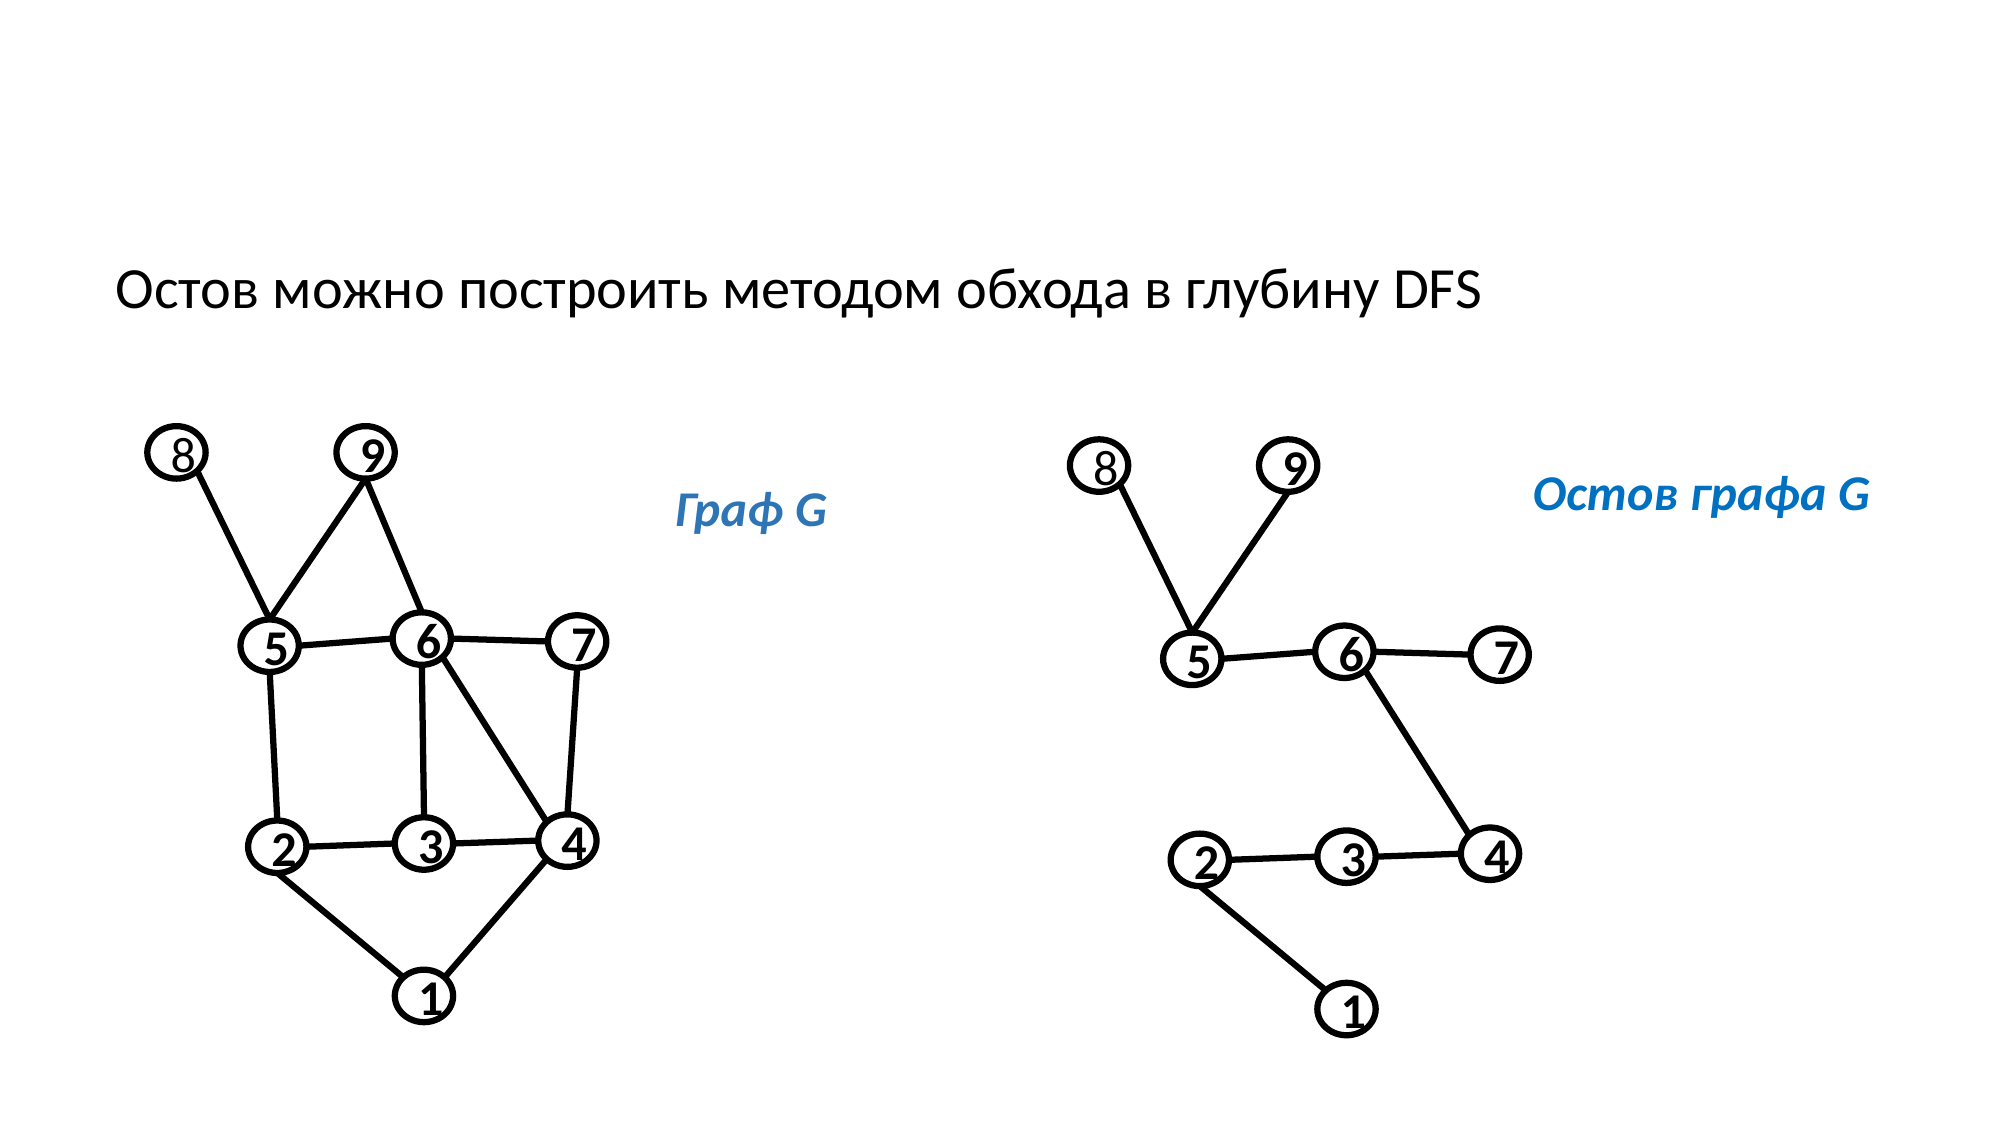

Остов можно построить методом обхода в глубину DFS
8
9
8
9
6
7
5
4
3
2
1
Остов графа G
  Граф G
6
7
5
4
3
2
1